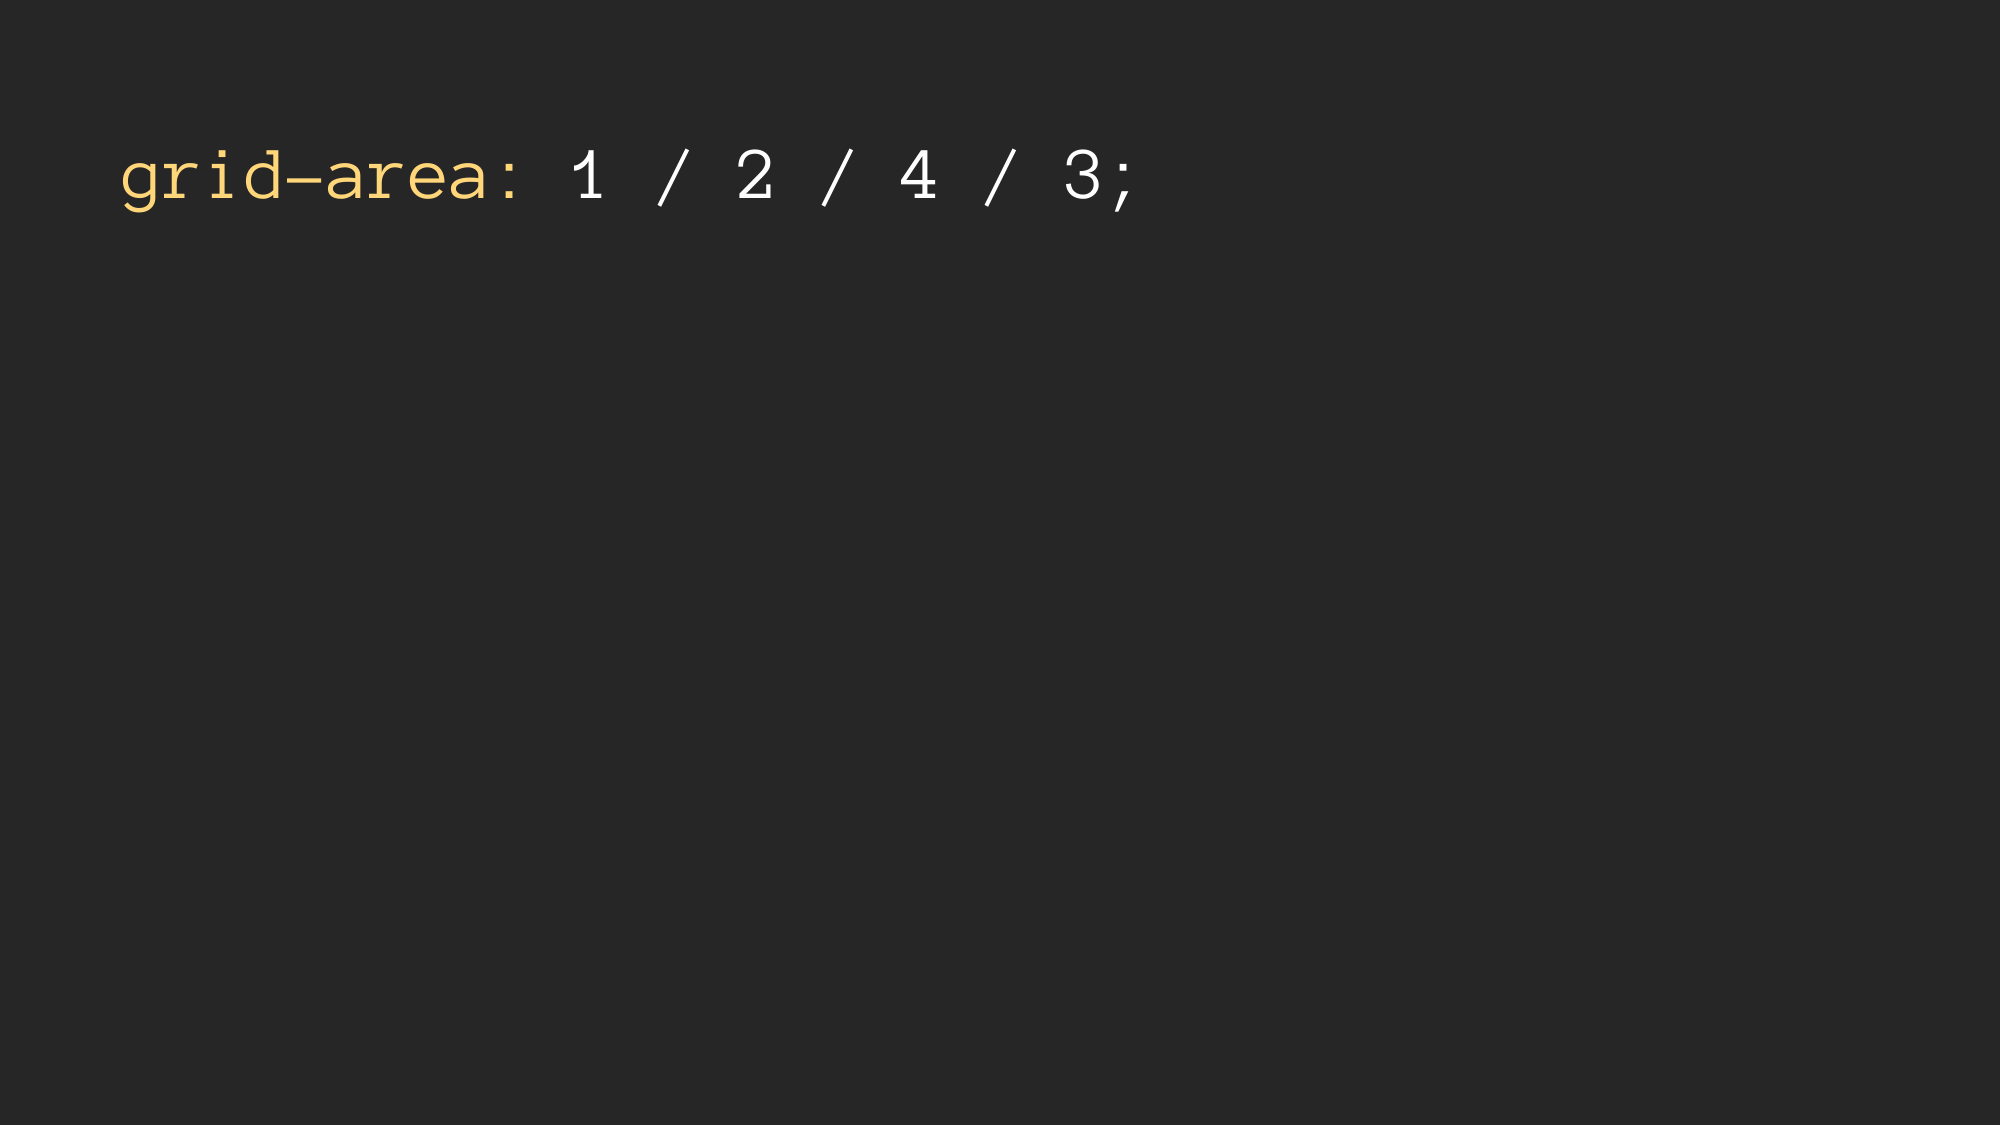

grid-area: 1 / 2 / 4 / 3;